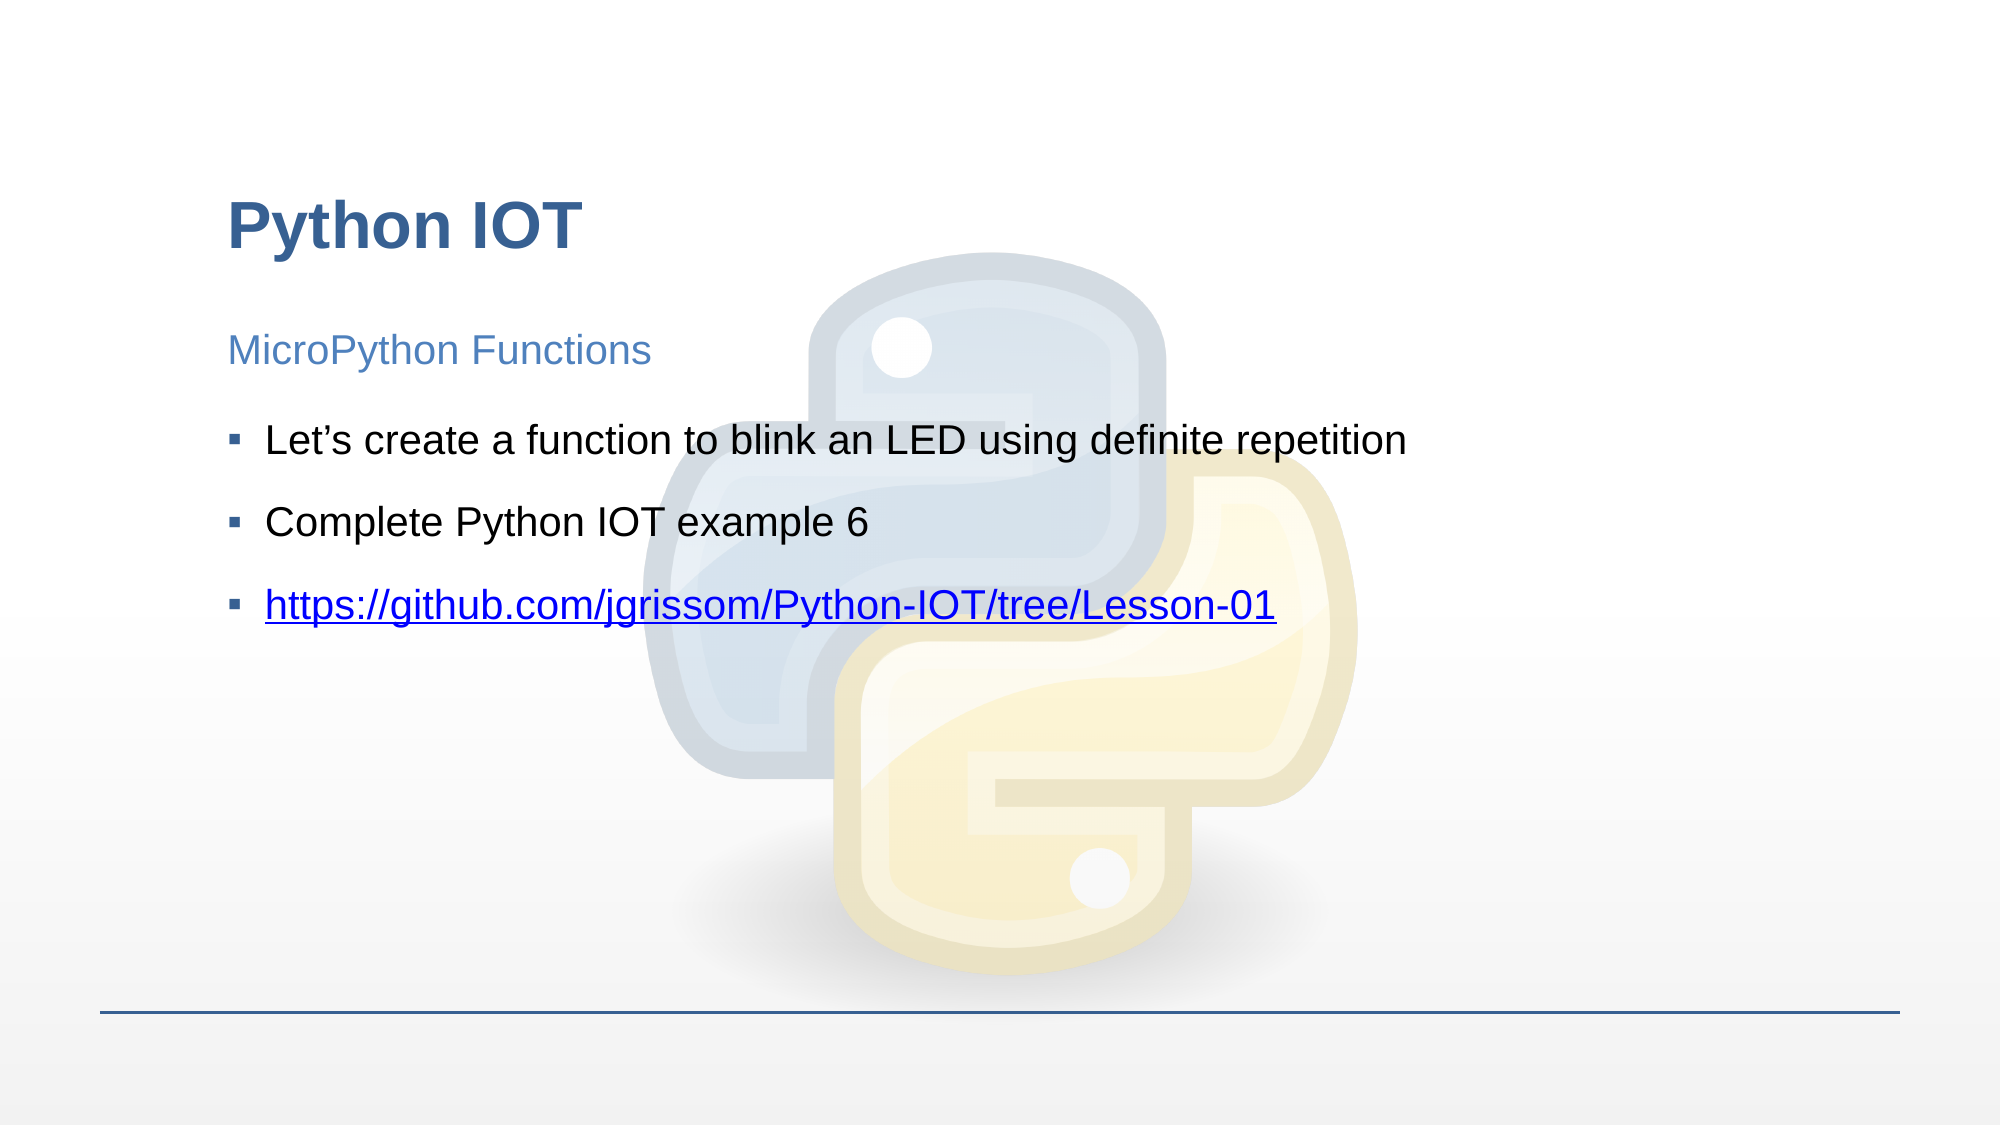

# Python IOT
MicroPython Functions
Let’s create a function to blink an LED using definite repetition
Complete Python IOT example 6
https://github.com/jgrissom/Python-IOT/tree/Lesson-01